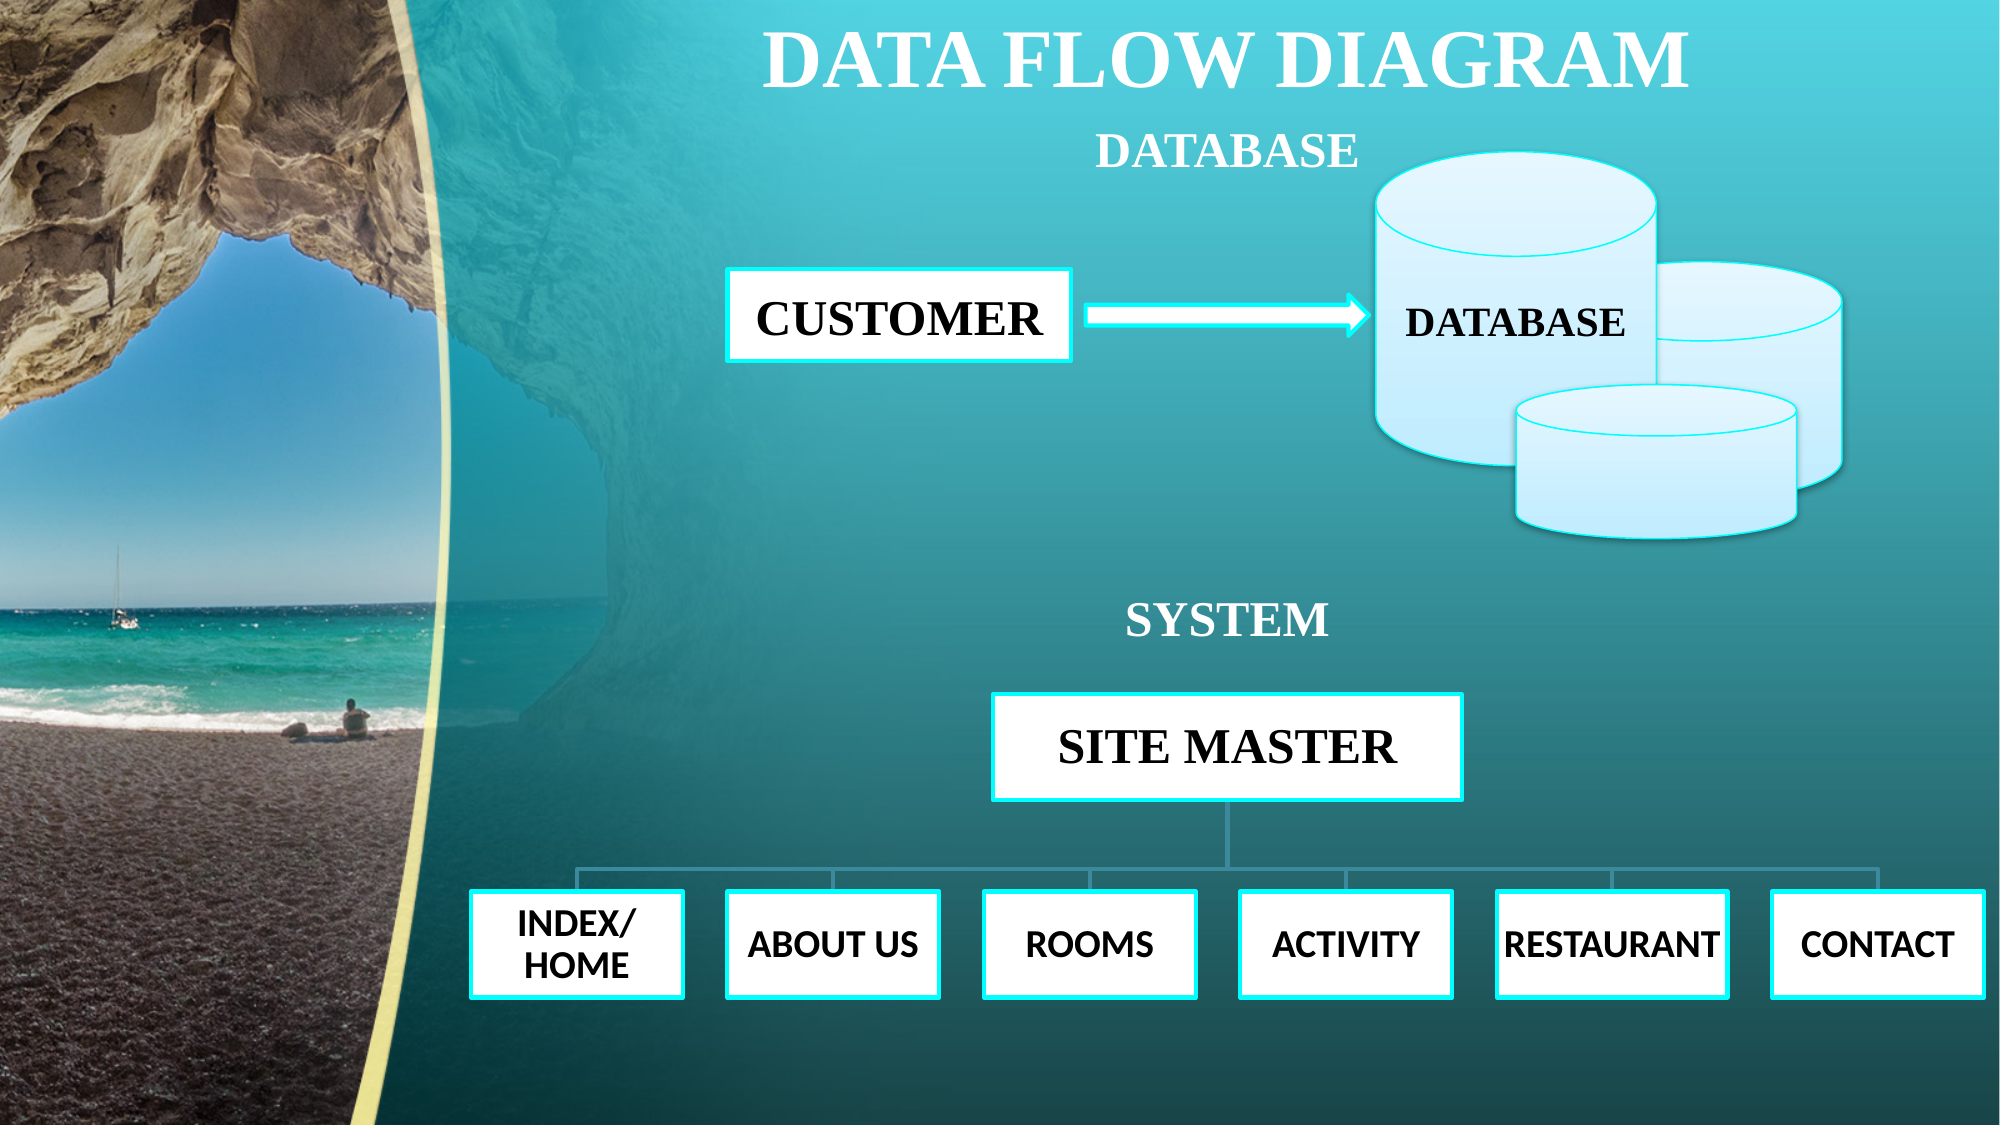

# DATA FLOW DIAGRAM
DATABASE
DATABASE

CUSTOMER

SYSTEM
SITE MASTER
INDEX/ HOME
ABOUT US
ROOMS
ACTIVITY
RESTAURANT
CONTACT